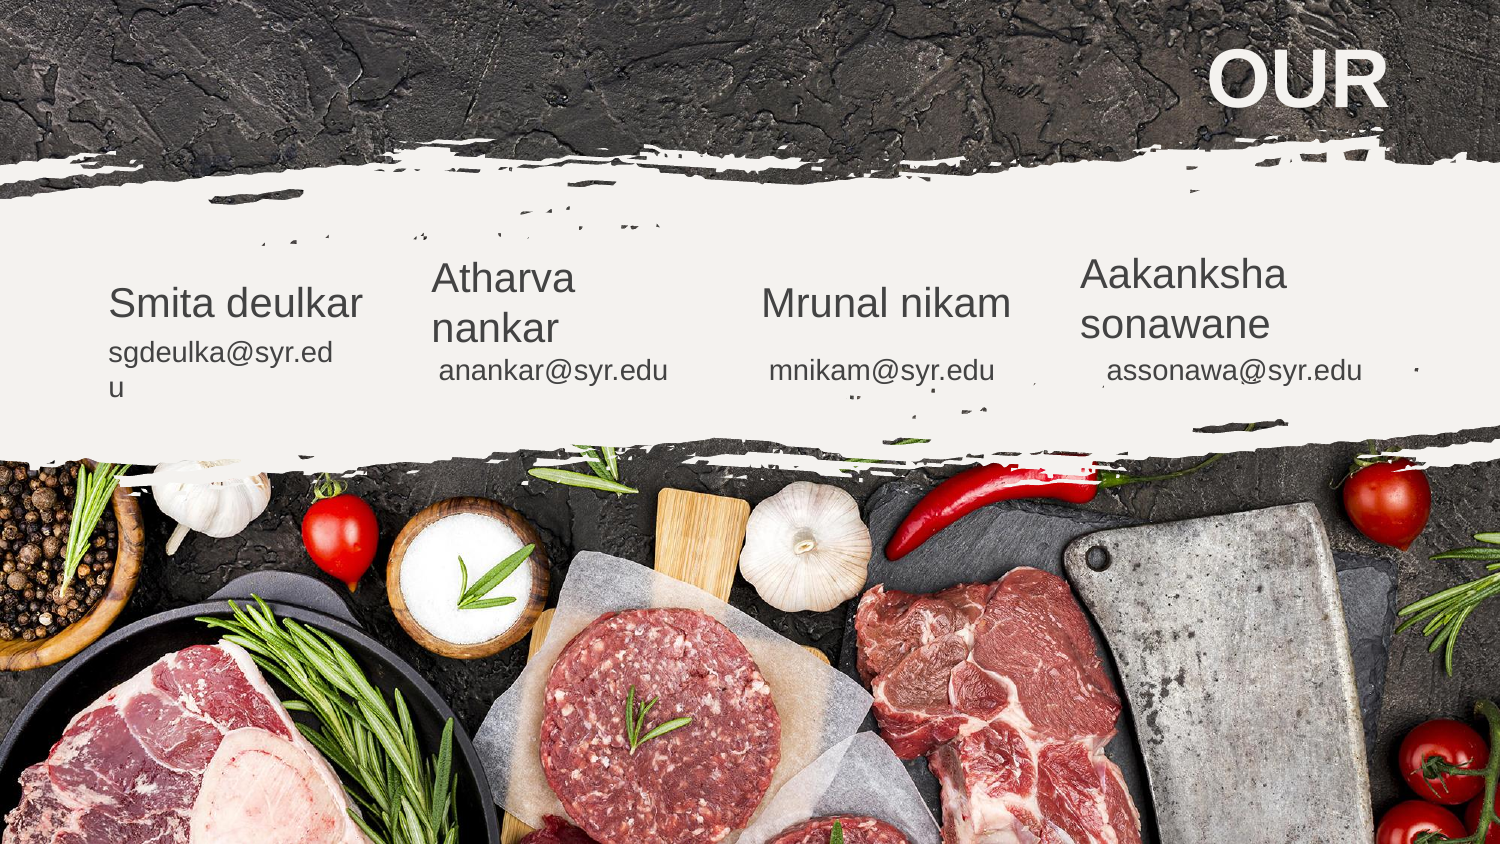

# OUR TEAM
Aakanksha sonawane
Mrunal nikam
Smita deulkar
Atharva nankar
sgdeulka@syr.edu
mnikam@syr.edu
anankar@syr.edu
assonawa@syr.edu